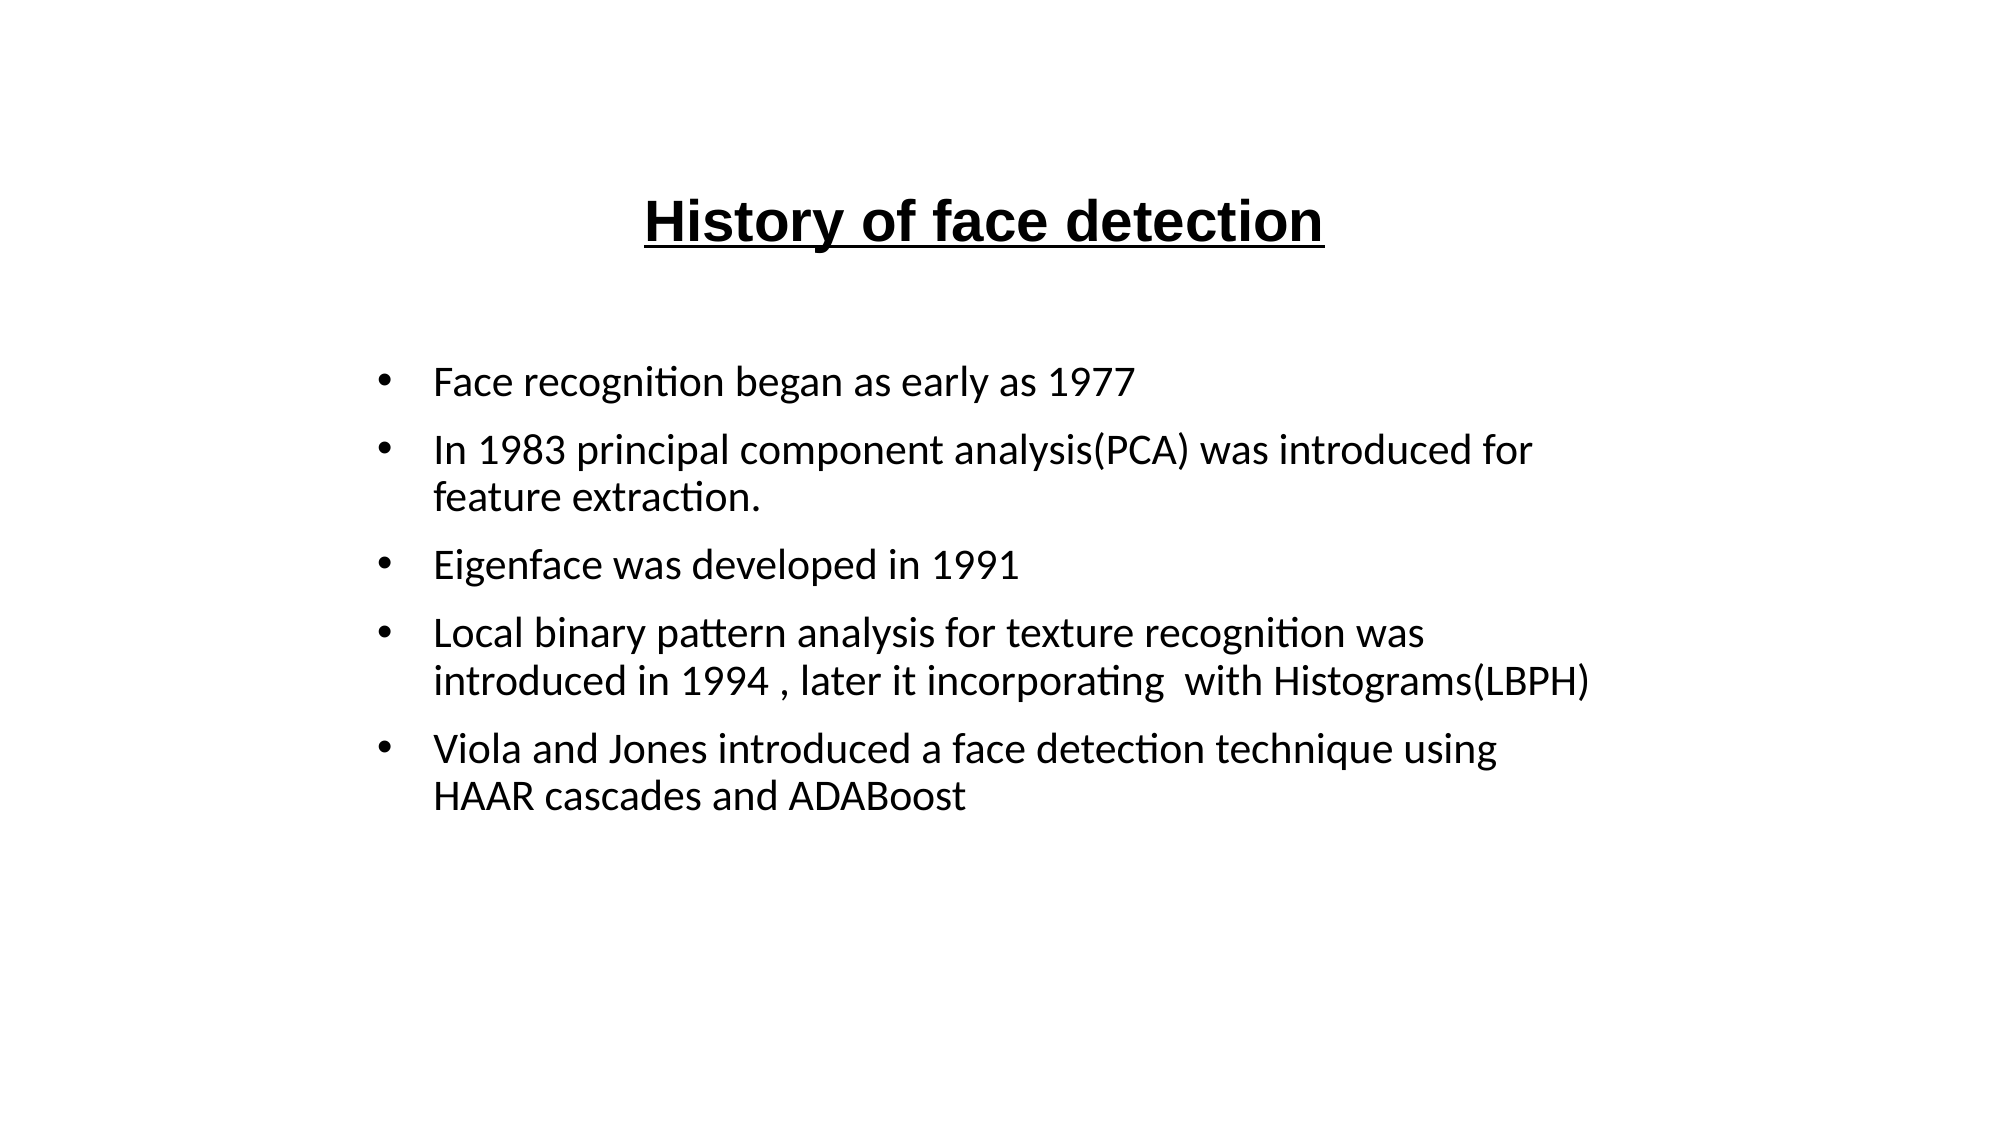

History of face detection

Face recognition began as early as 1977
In 1983 principal component analysis(PCA) was introduced for feature extraction.
Eigenface was developed in 1991
Local binary pattern analysis for texture recognition was introduced in 1994 , later it incorporating  with Histograms(LBPH)
Viola and Jones introduced a face detection technique using HAAR cascades and ADABoost